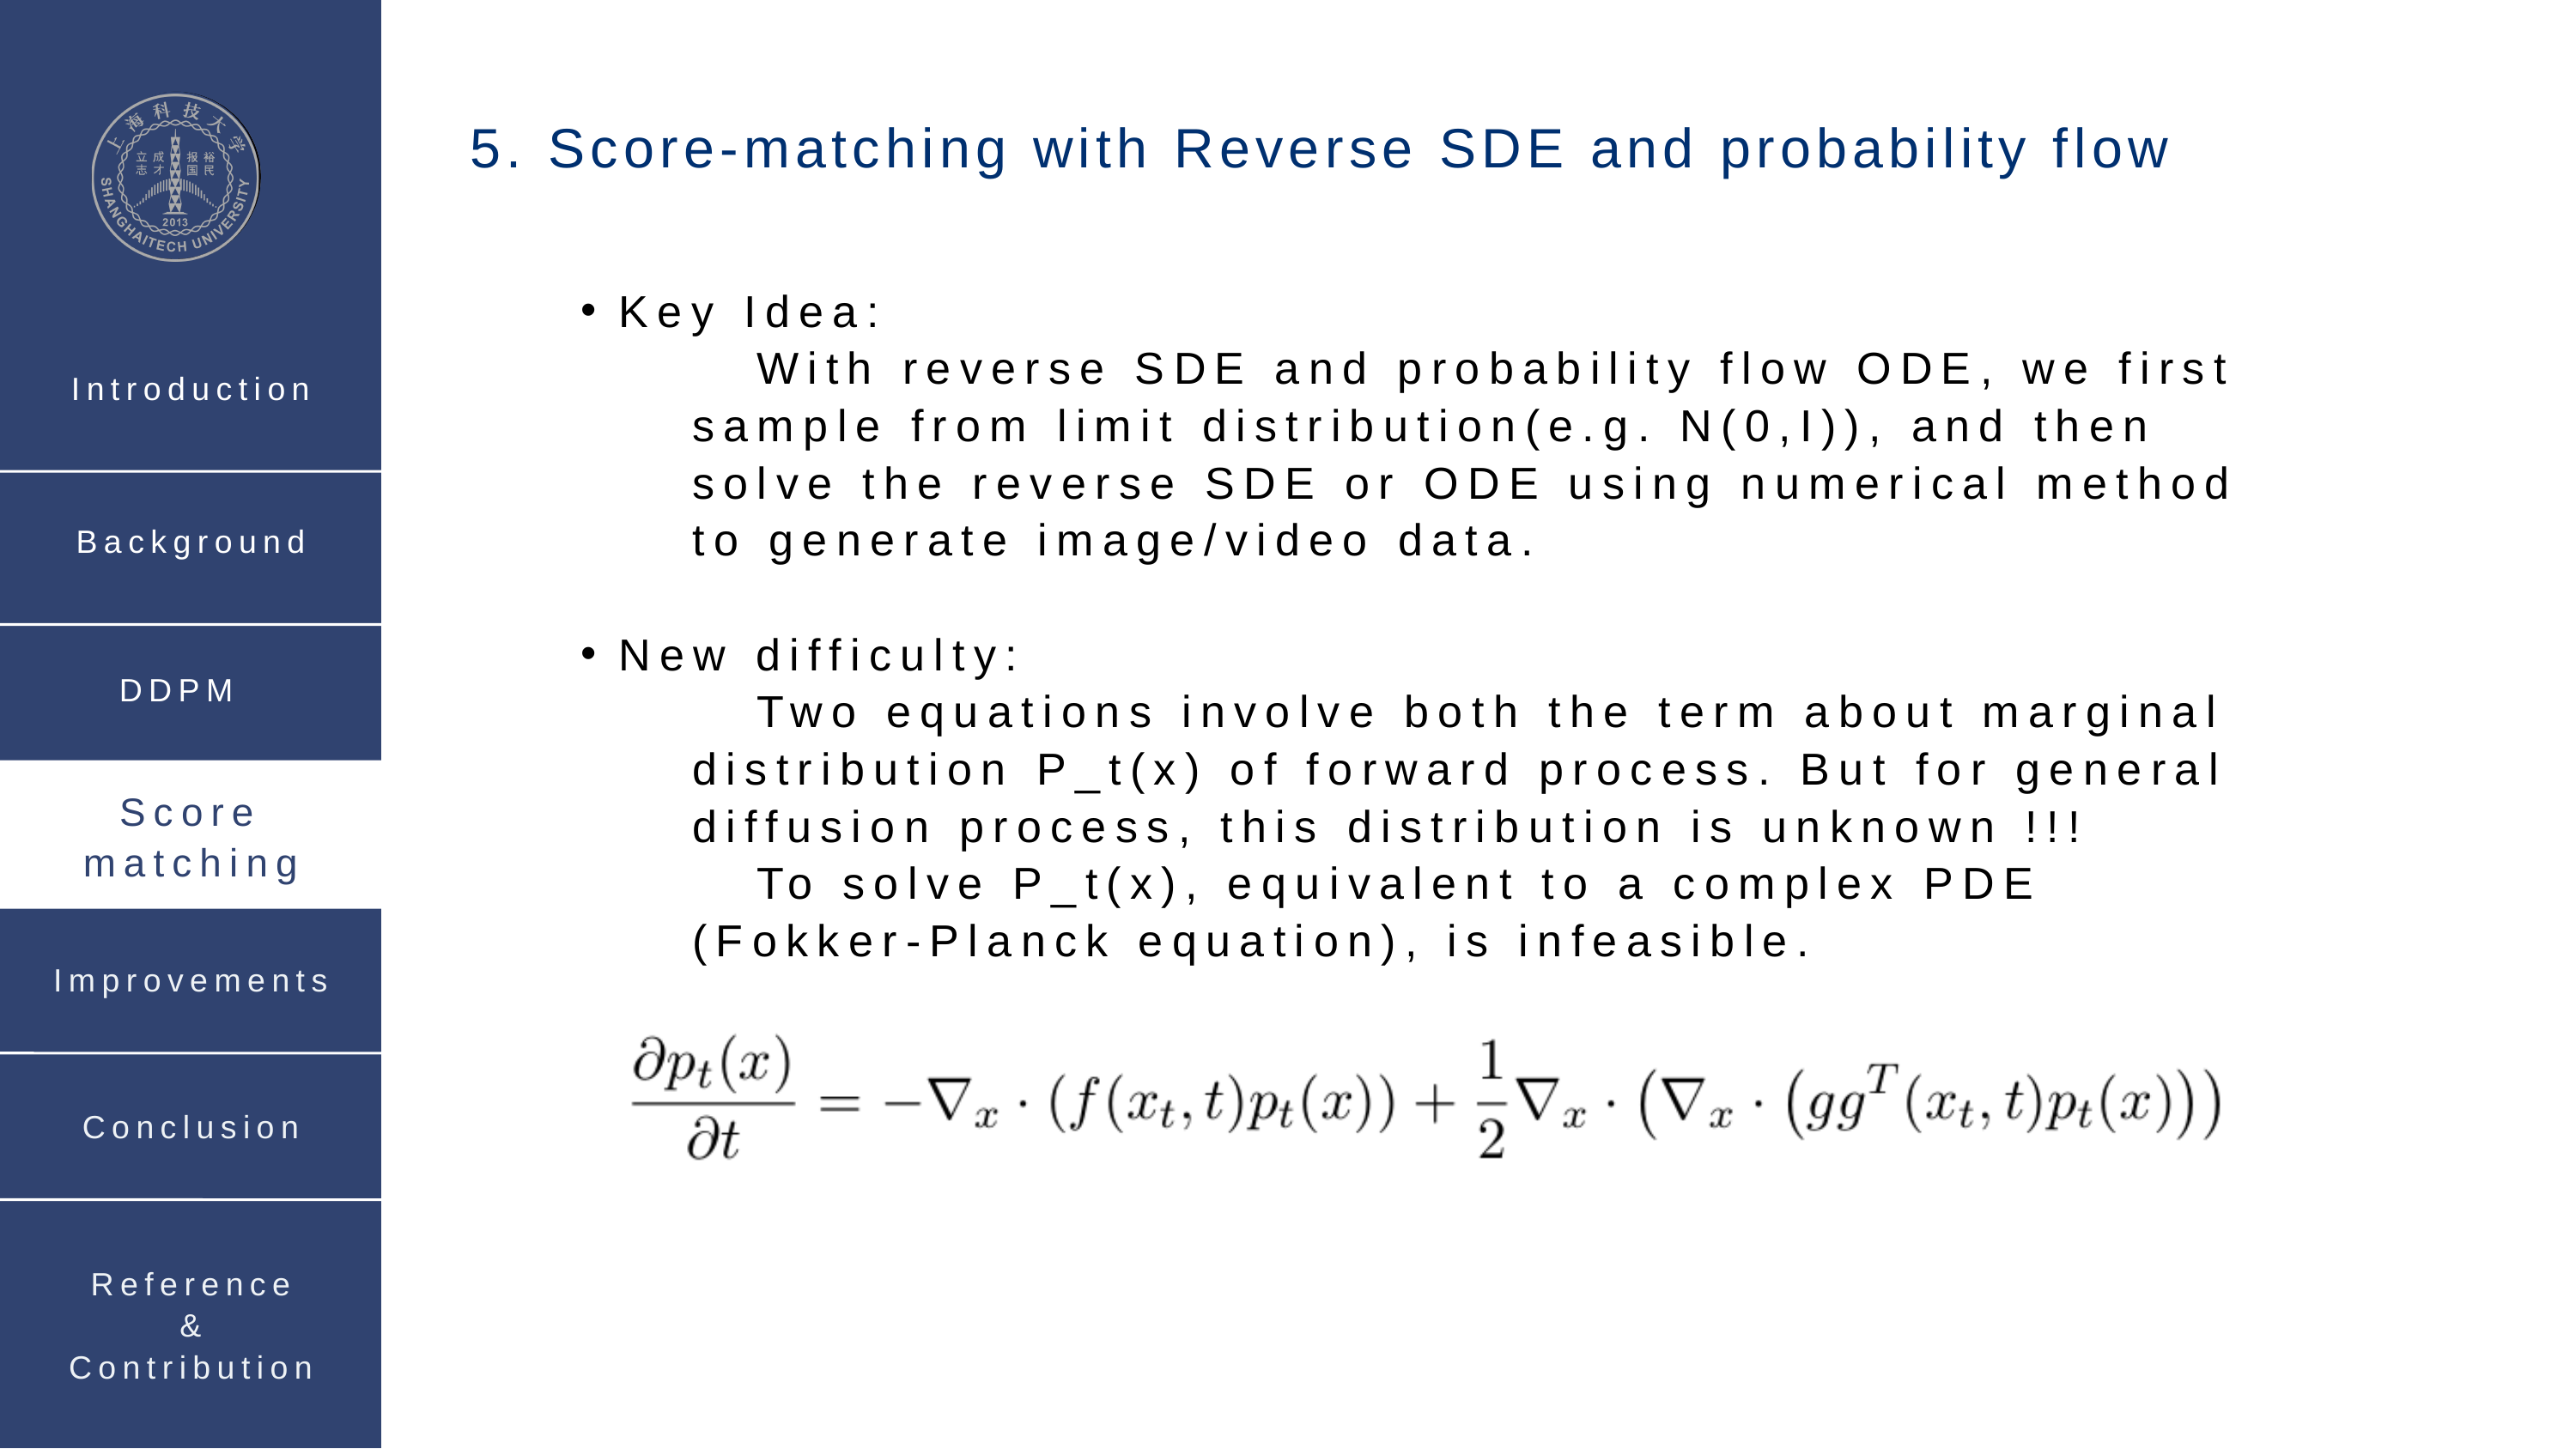

5. Score-matching with Reverse SDE and probability flow
Key Idea:
          With reverse SDE and probability flow ODE, we first
       sample from limit distribution(e.g. N(0,I)), and then
       solve the reverse SDE or ODE using numerical method
       to generate image/video data.

New difficulty:
          Two equations involve both the term about marginal
       distribution P_t(x) of forward process. But for general
       diffusion process, this distribution is unknown !!!
          To solve P_t(x), equivalent to a complex PDE
       (Fokker-Planck equation), is infeasible.

Introduction

Background

DDPM

Score matching
Improvements

Conclusion

Reference
&
Contribution